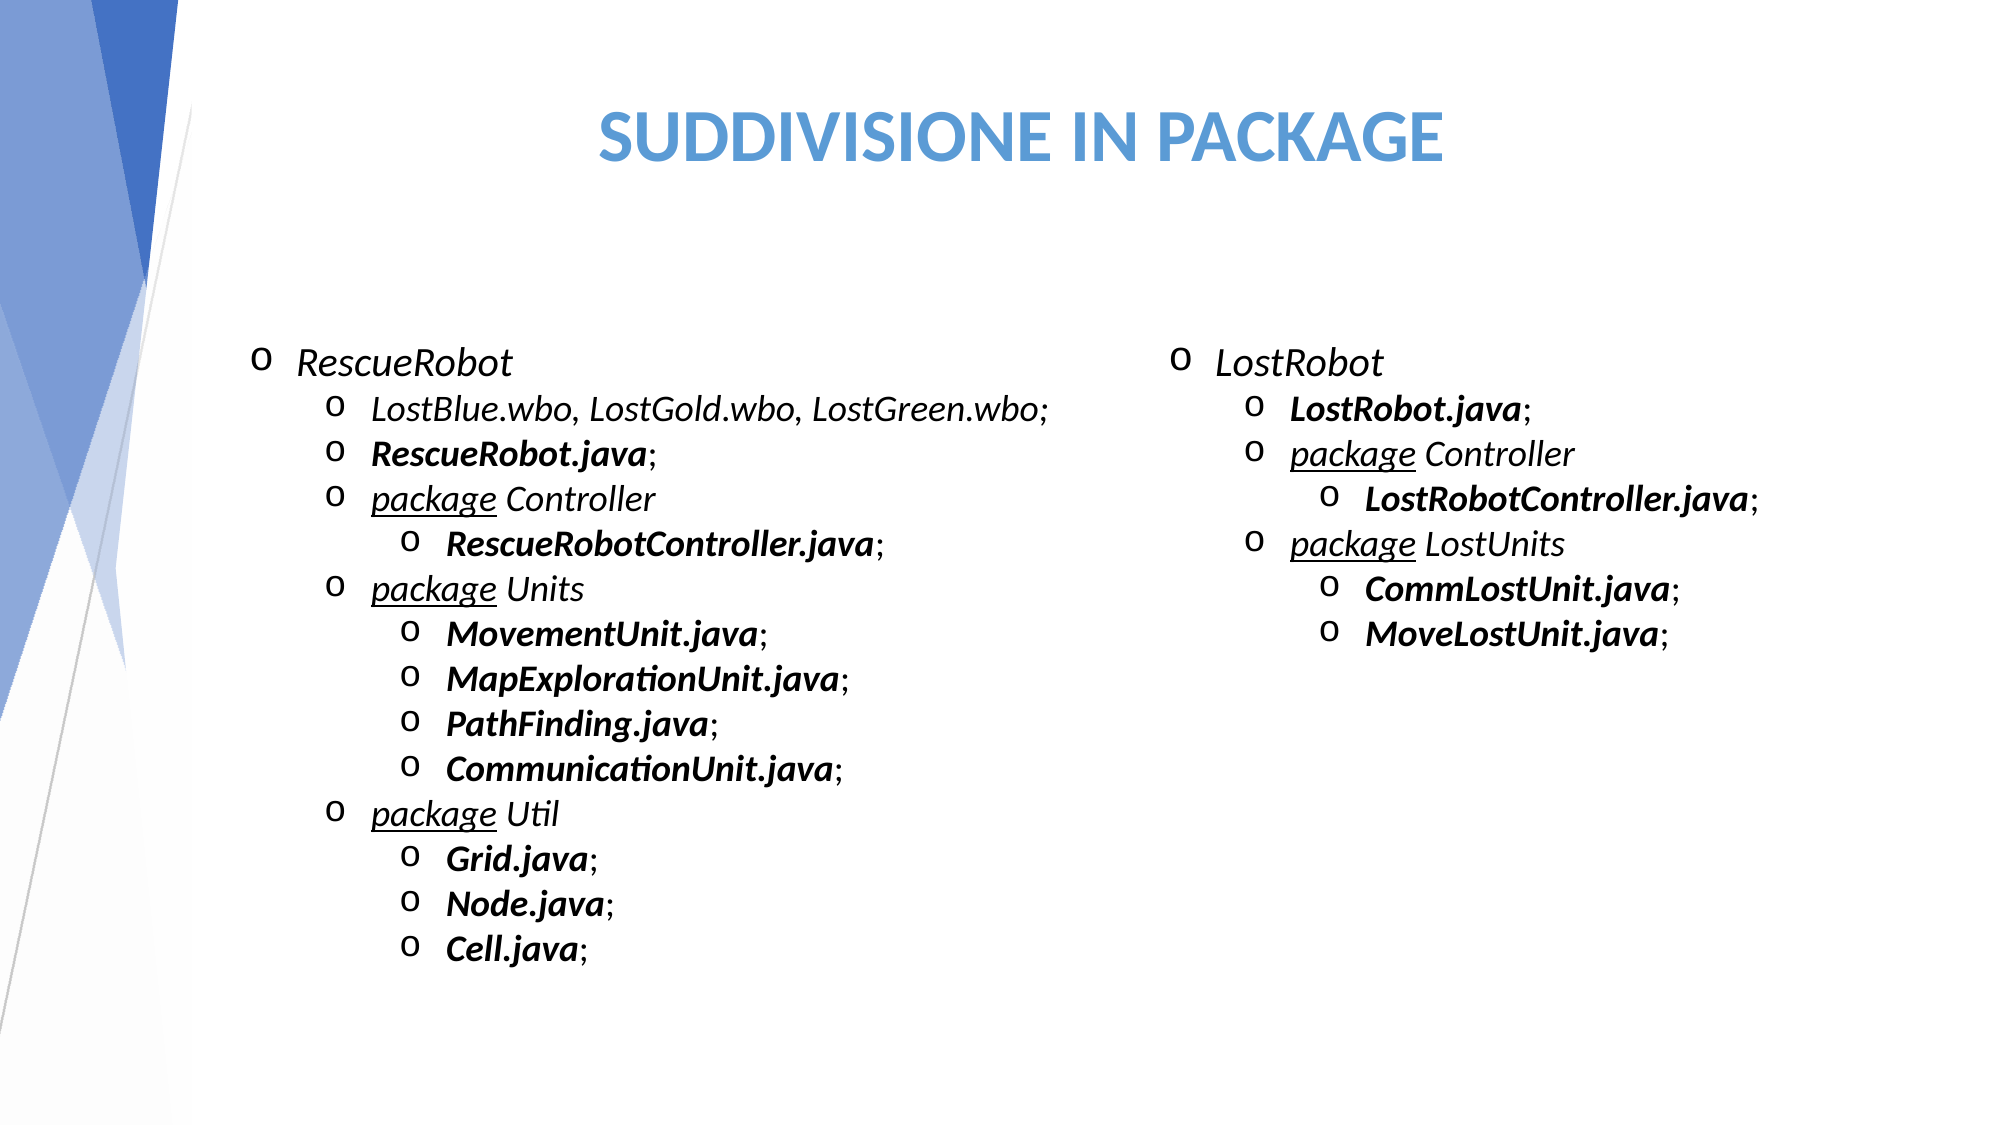

Suddivisione in package
RescueRobot
LostBlue.wbo, LostGold.wbo, LostGreen.wbo;
RescueRobot.java;
package Controller
RescueRobotController.java;
package Units
MovementUnit.java;
MapExplorationUnit.java;
PathFinding.java;
CommunicationUnit.java;
package Util
Grid.java;
Node.java;
Cell.java;
LostRobot
LostRobot.java;
package Controller
LostRobotController.java;
package LostUnits
CommLostUnit.java;
MoveLostUnit.java;